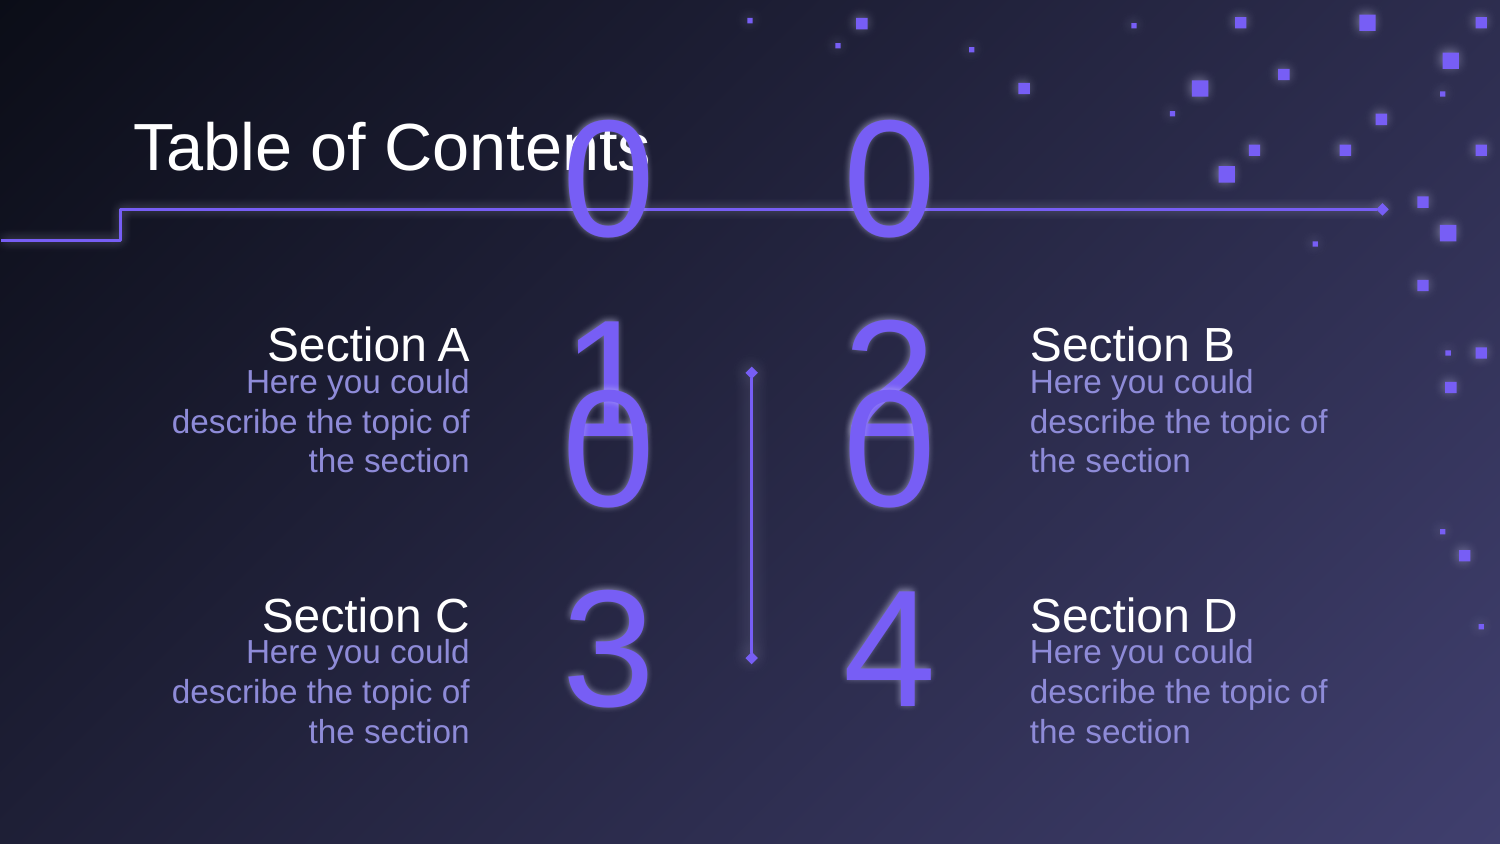

Table of Contents
Section A
01
# 02
Section B
Here you could describe the topic of the section
Here you could describe the topic of the section
Section C
03
04
Section D
Here you could describe the topic of the section
Here you could describe the topic of the section